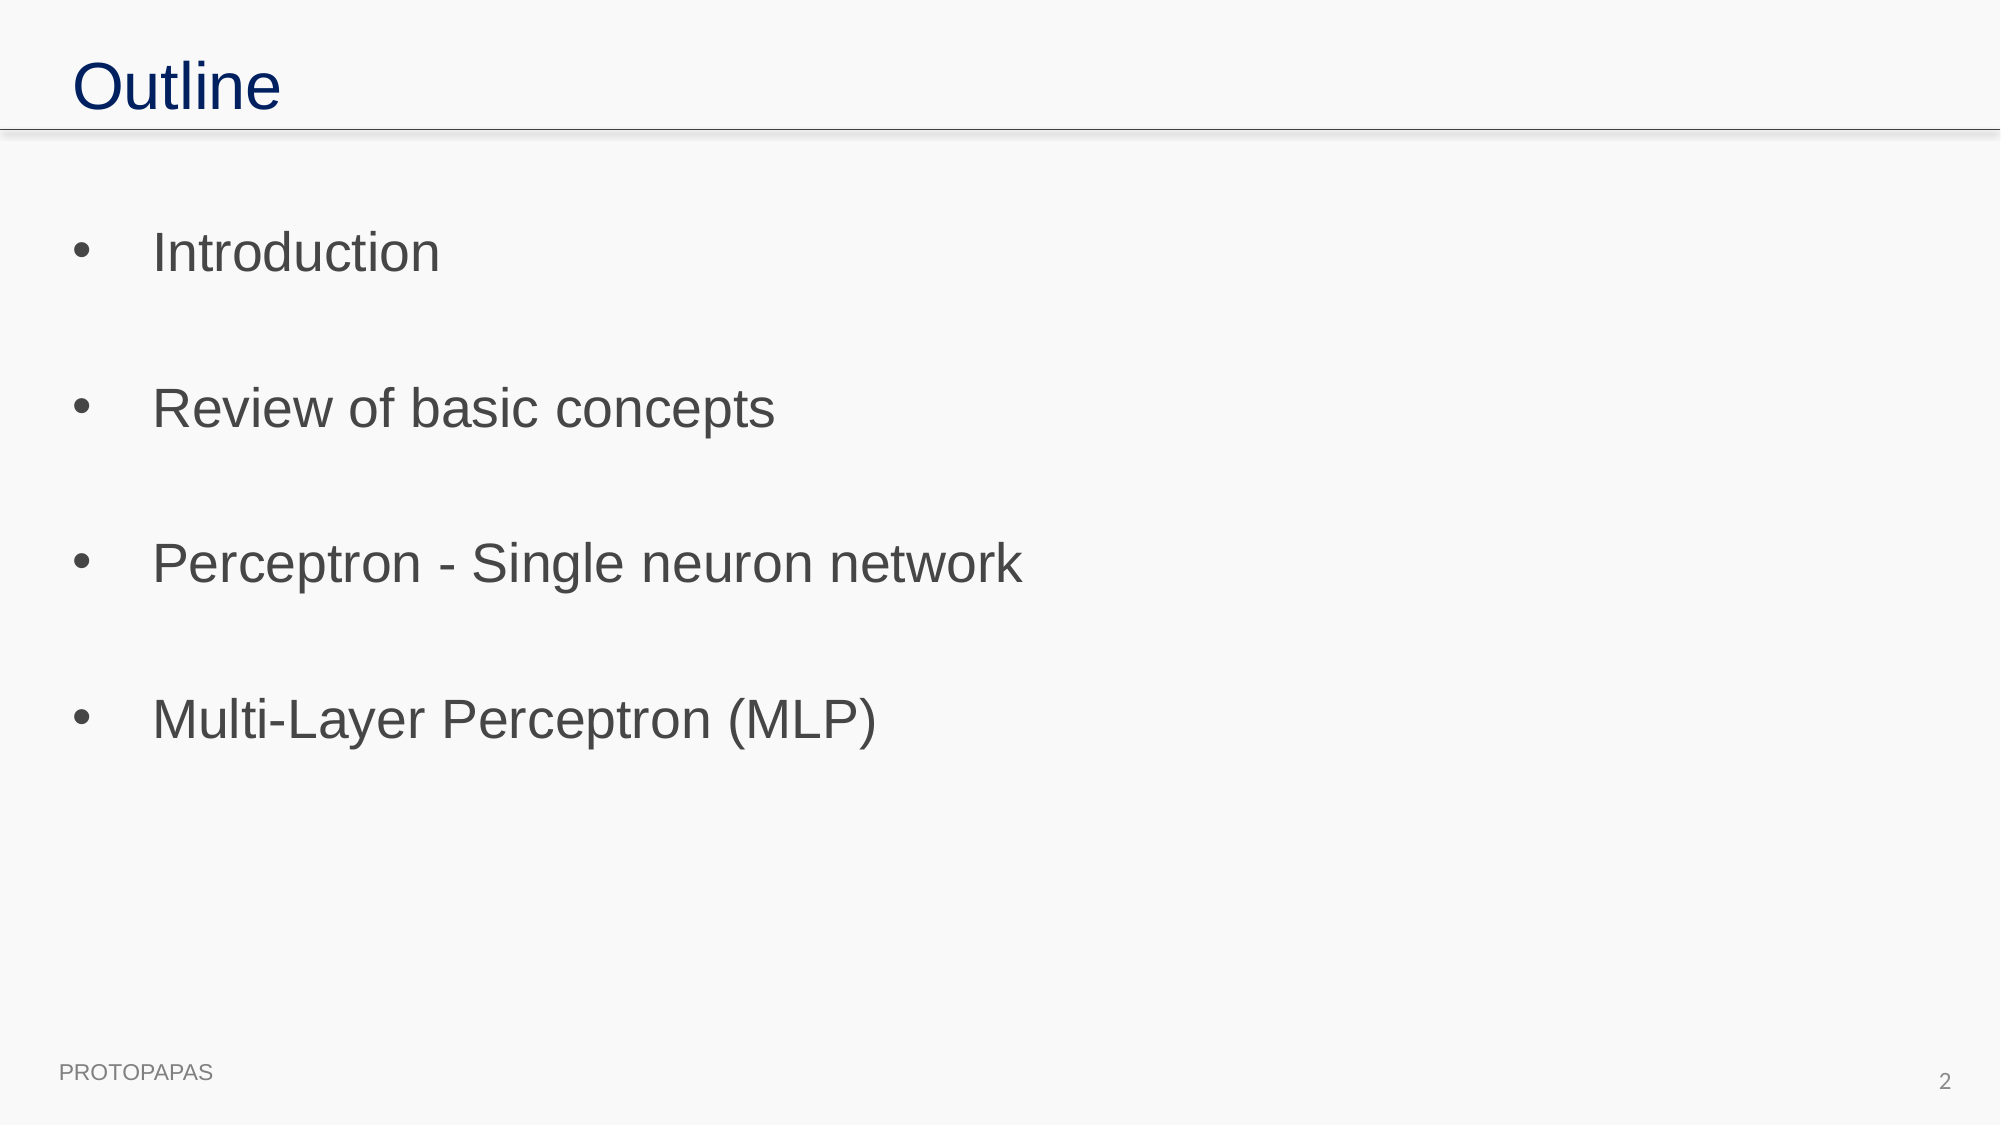

# Outline
Introduction
Review of basic concepts
Perceptron - Single neuron network
Multi-Layer Perceptron (MLP)
2